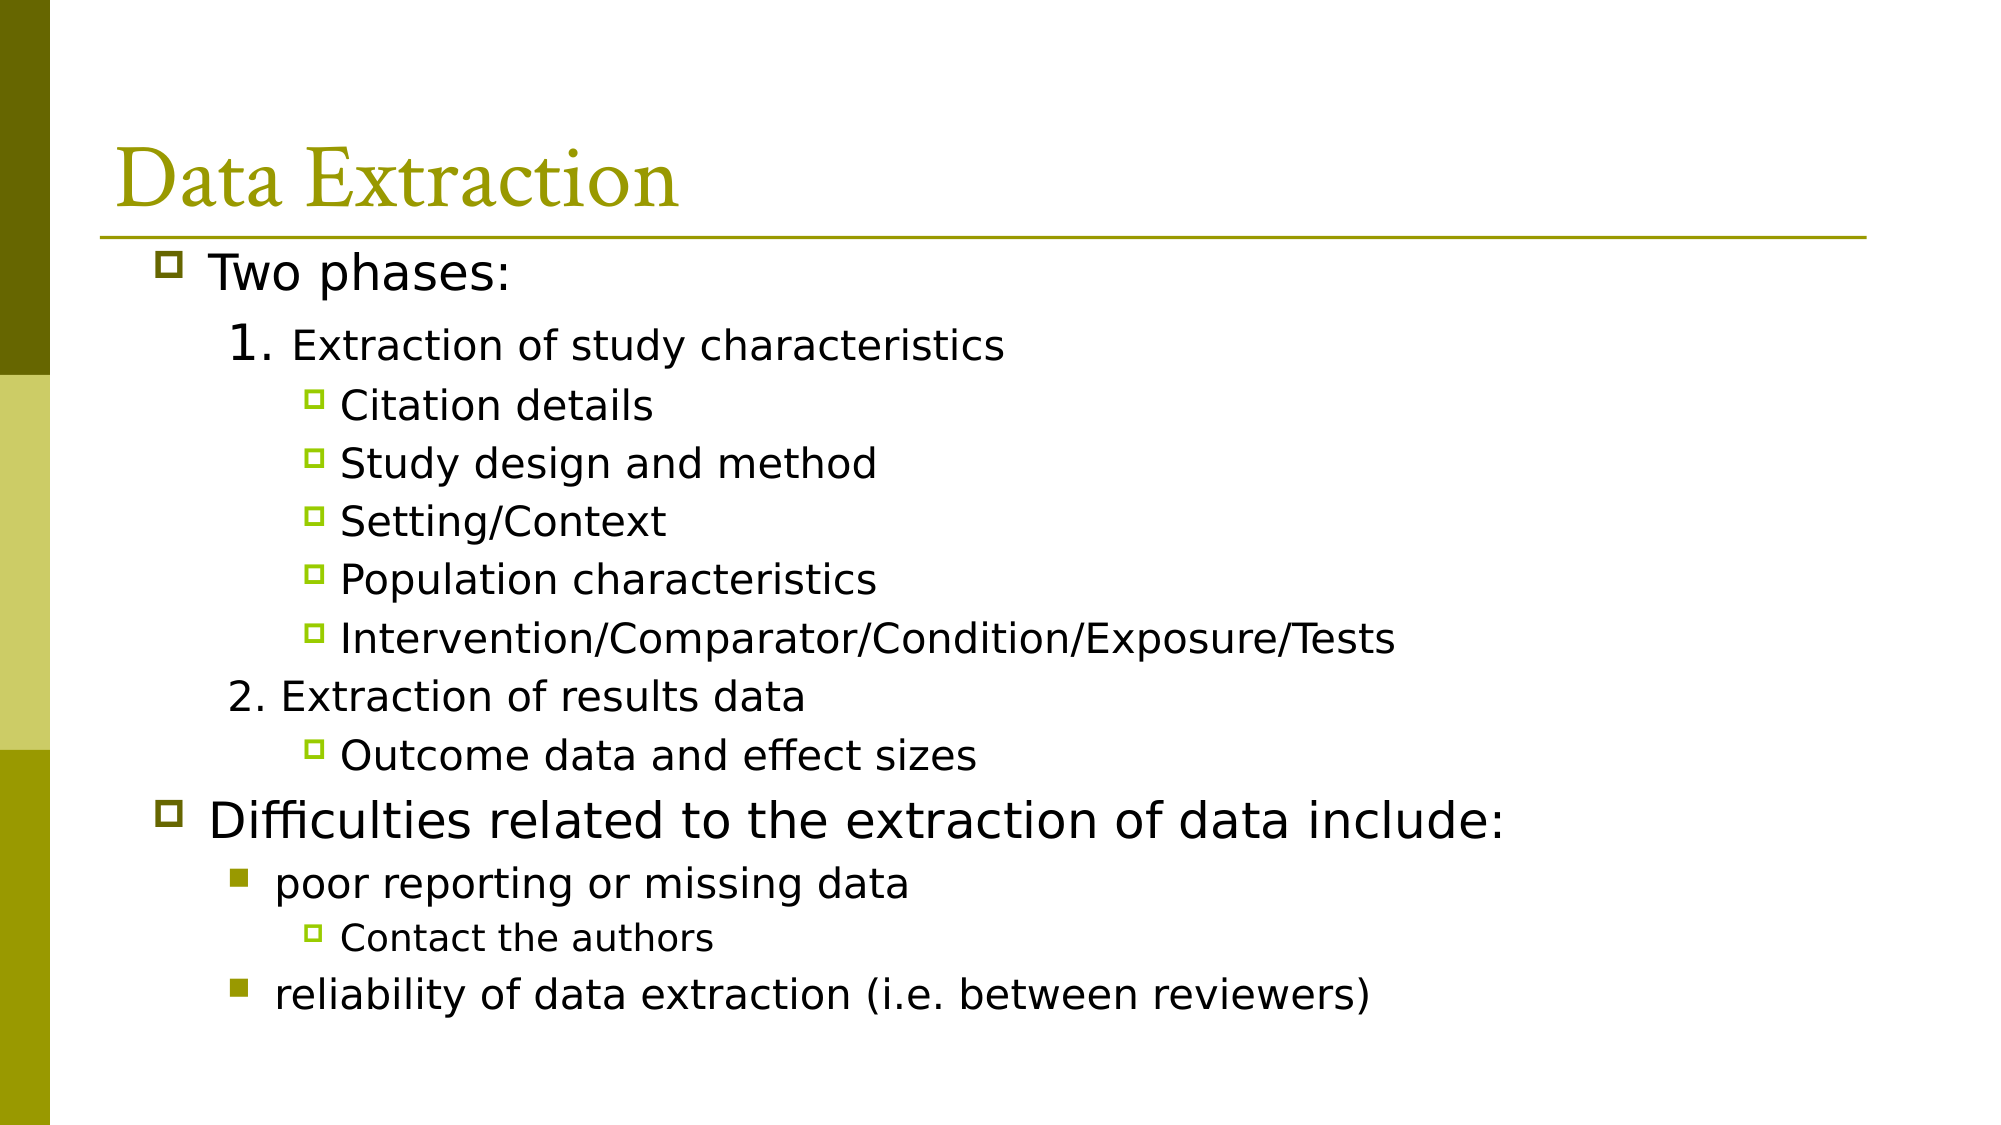

# Data Extraction
Two phases:
1. Extraction of study characteristics
Citation details
Study design and method
Setting/Context
Population characteristics
Intervention/Comparator/Condition/Exposure/Tests
2. Extraction of results data
Outcome data and effect sizes
Difficulties related to the extraction of data include:
poor reporting or missing data
Contact the authors
reliability of data extraction (i.e. between reviewers)